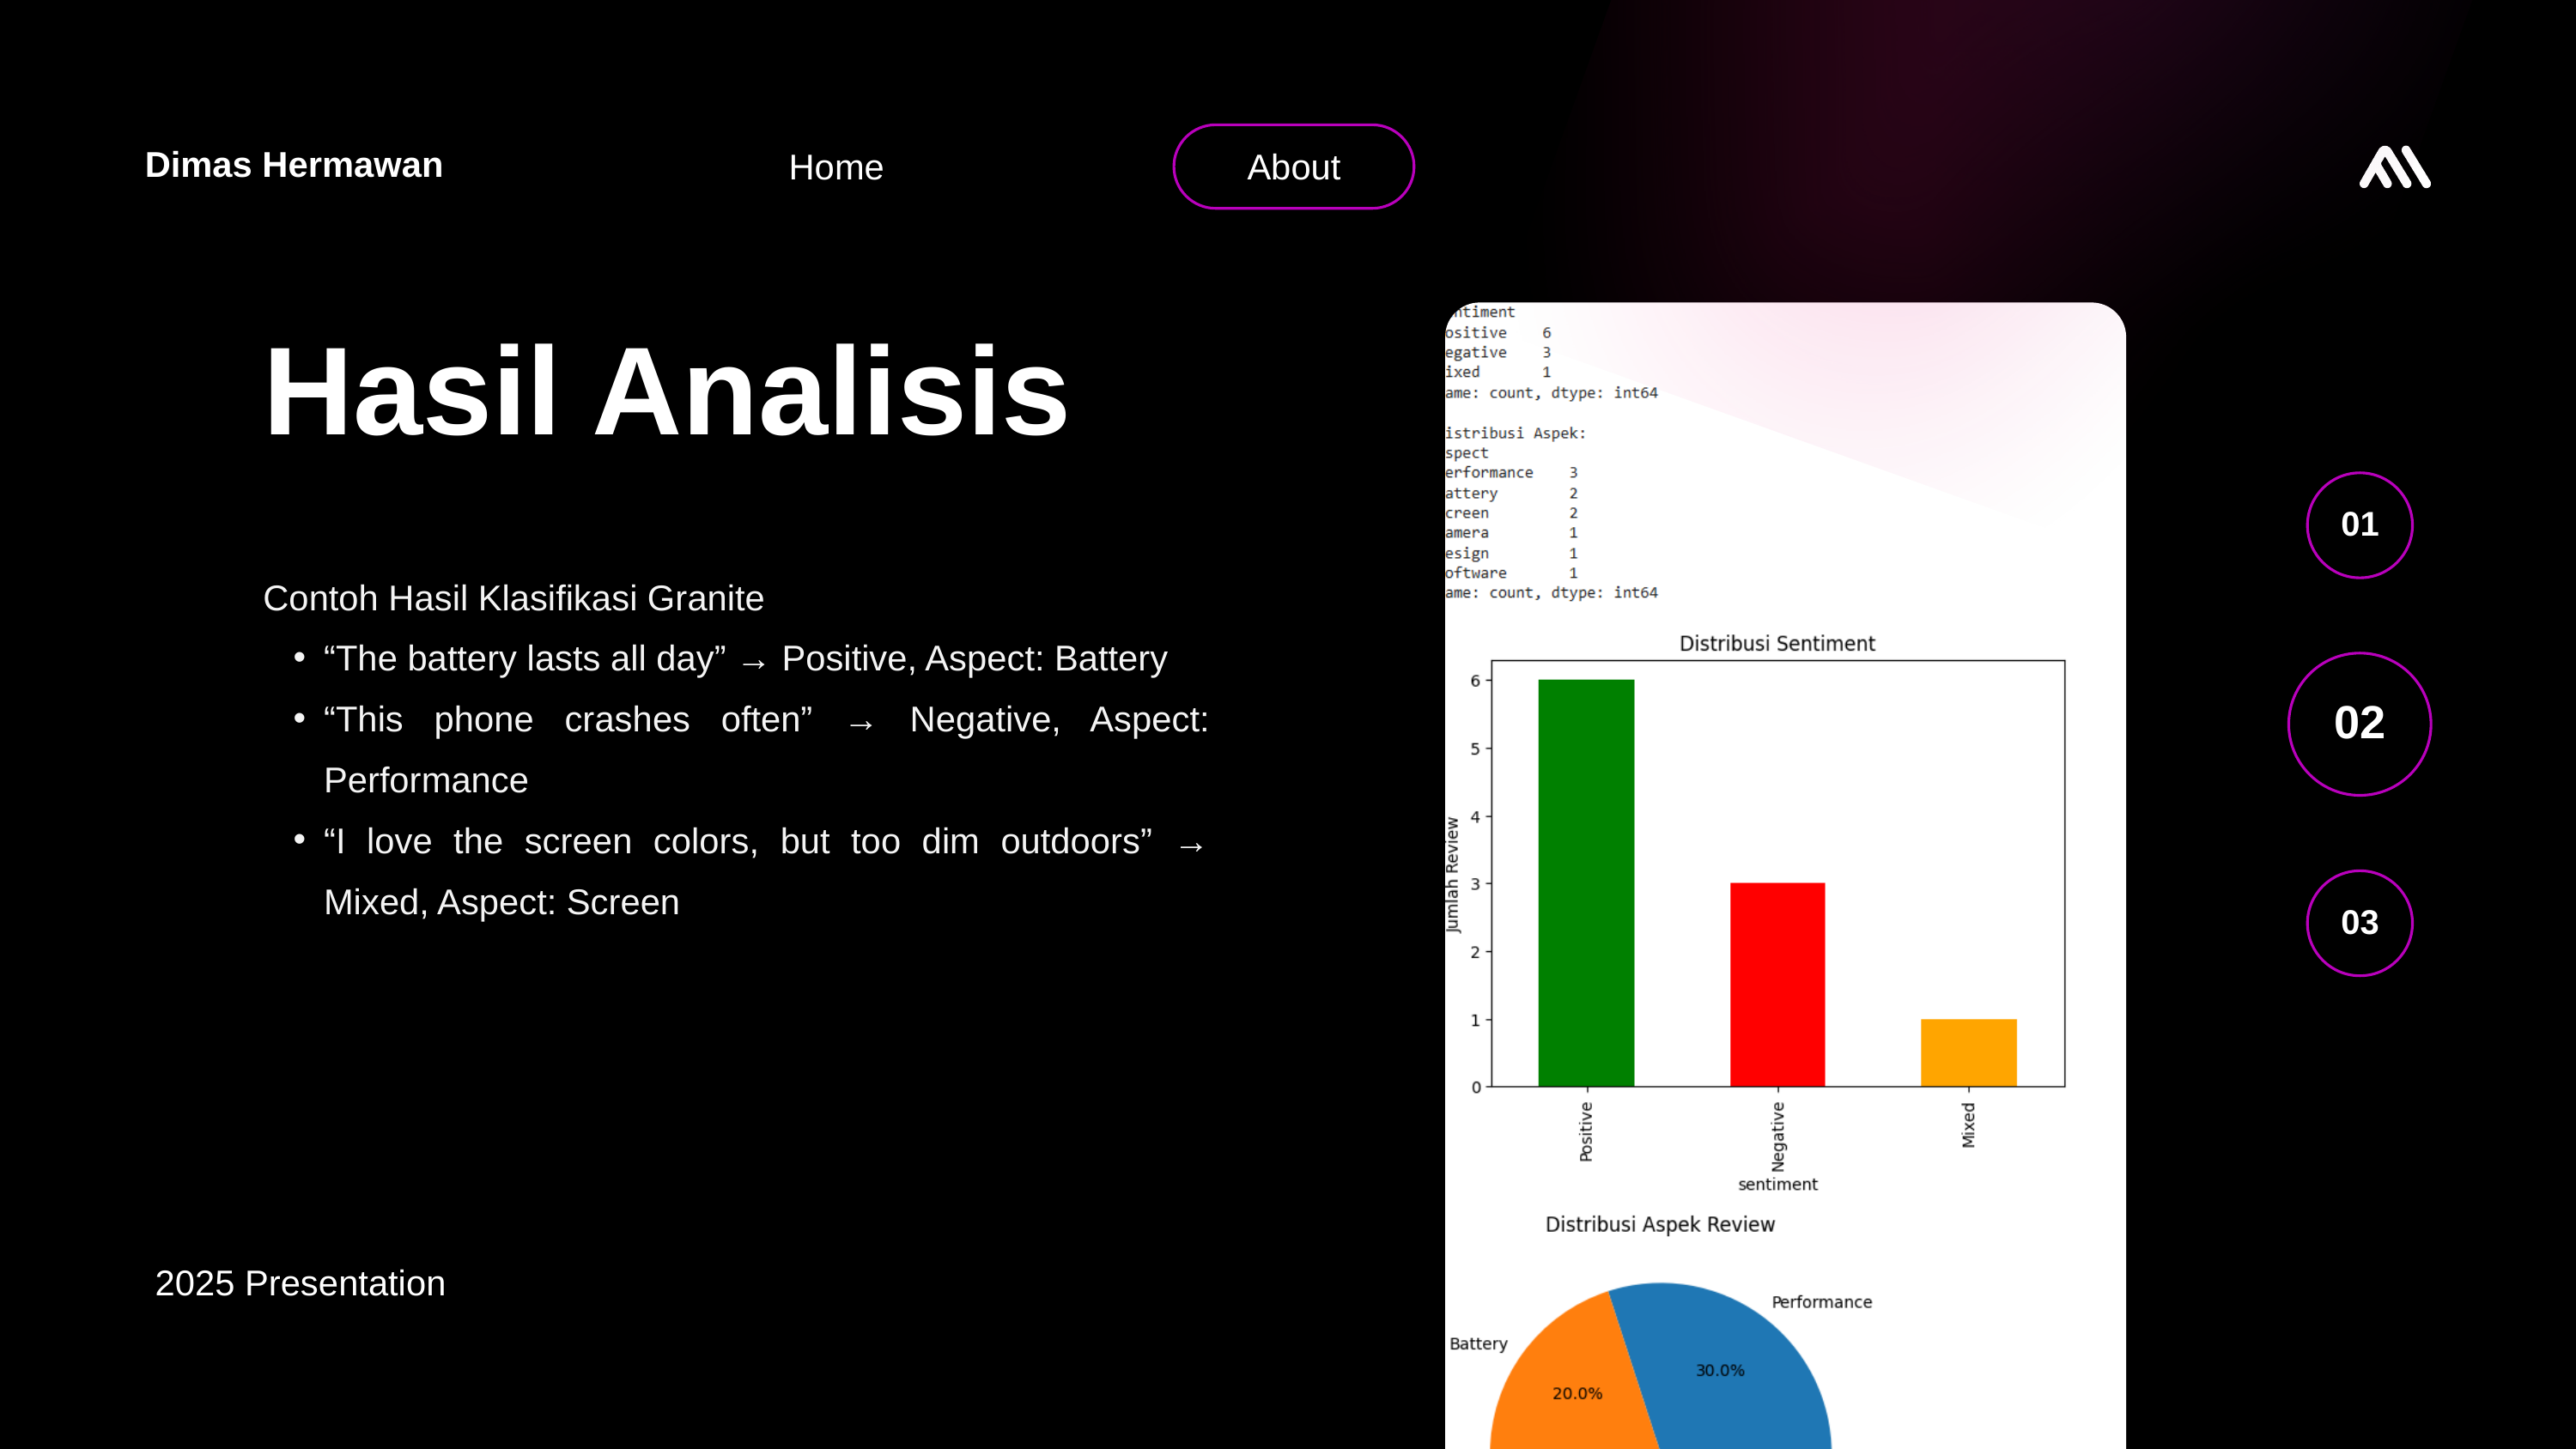

Home
About

Dimas Hermawan

Hasil Analisis

01
Contoh Hasil Klasifikasi Granite
“The battery lasts all day” → Positive, Aspect: Battery
“This phone crashes often” → Negative, Aspect: Performance
“I love the screen colors, but too dim outdoors” → Mixed, Aspect: Screen

02

03
2025 Presentation